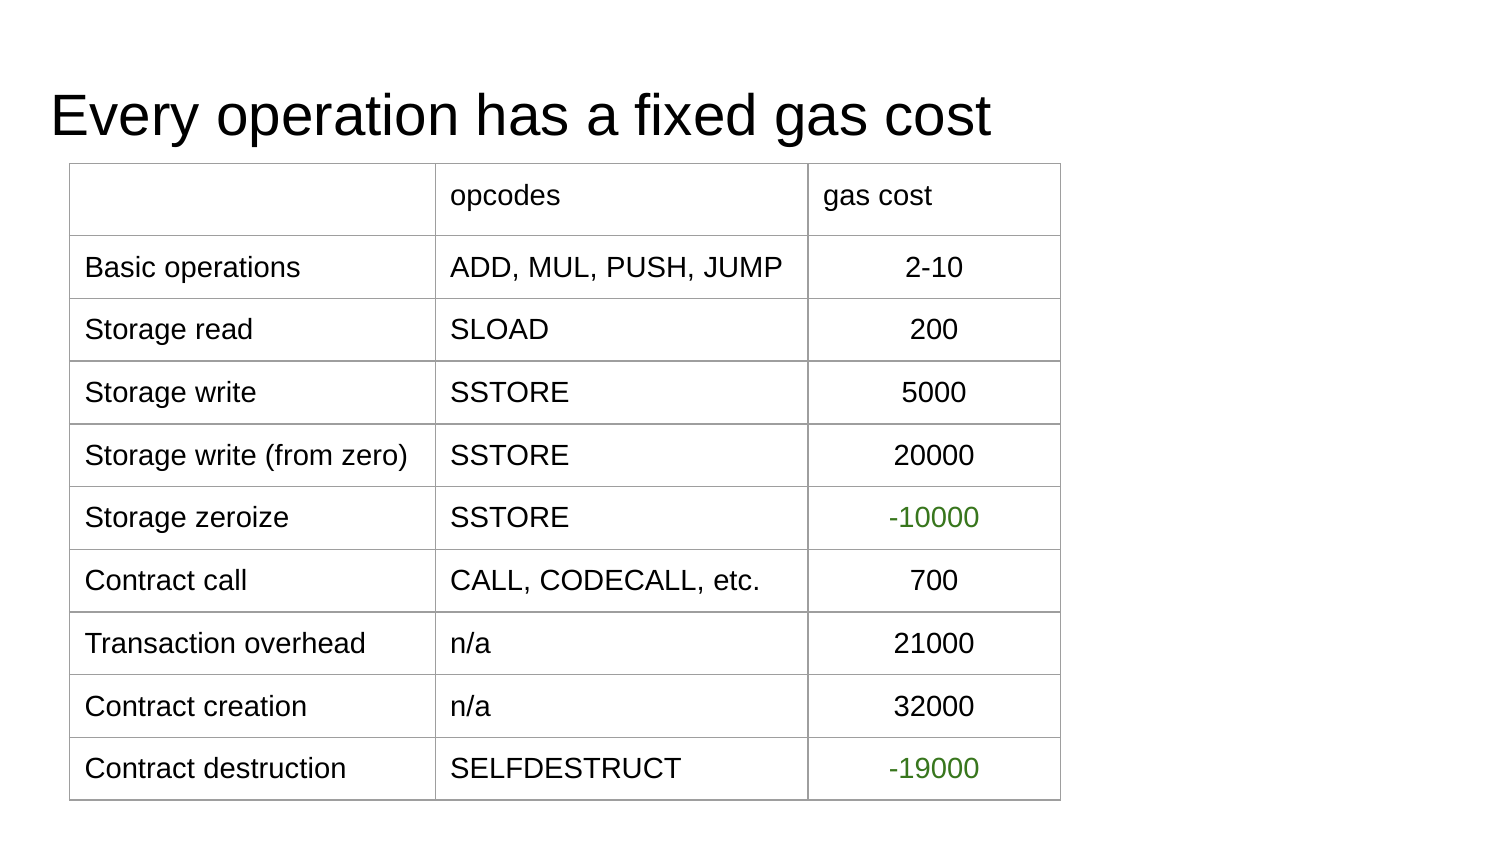

# Every operation has a fixed gas cost
|  | opcodes | gas cost |
| --- | --- | --- |
| Basic operations | ADD, MUL, PUSH, JUMP | 2-10 |
| Storage read | SLOAD | 200 |
| Storage write | SSTORE | 5000 |
| Storage write (from zero) | SSTORE | 20000 |
| Storage zeroize | SSTORE | -10000 |
| Contract call | CALL, CODECALL, etc. | 700 |
| Transaction overhead | n/a | 21000 |
| Contract creation | n/a | 32000 |
| Contract destruction | SELFDESTRUCT | -19000 |